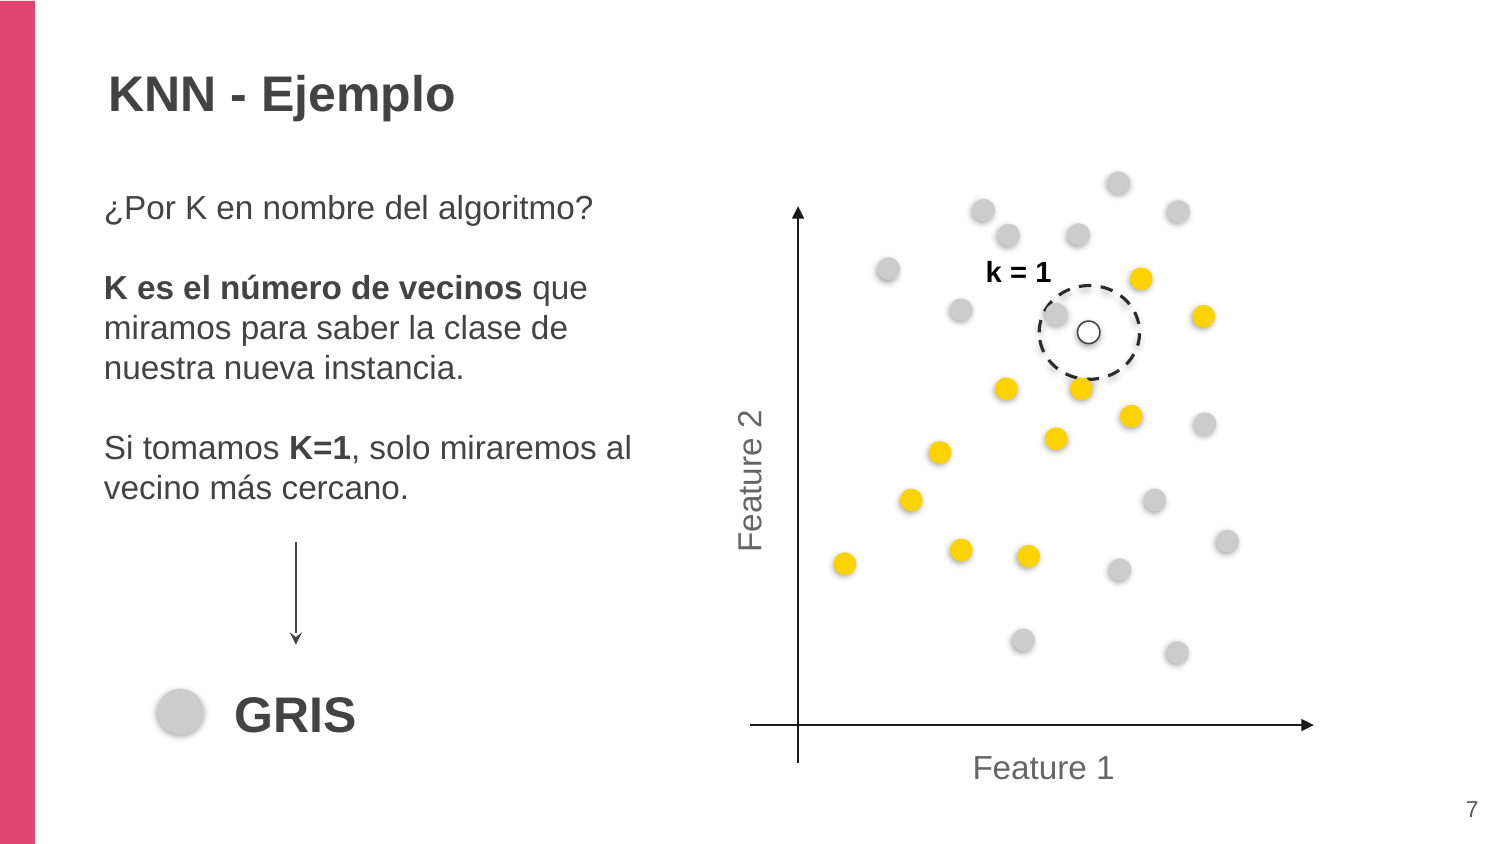

KNN - Ejemplo

¿Por K en nombre del algoritmo?

K es el número de vecinos que miramos para saber la clase de nuestra nueva instancia.

Si tomamos K=1, solo miraremos al vecino más cercano.

k = 1

Feature 2

GRIS

Feature 1
7